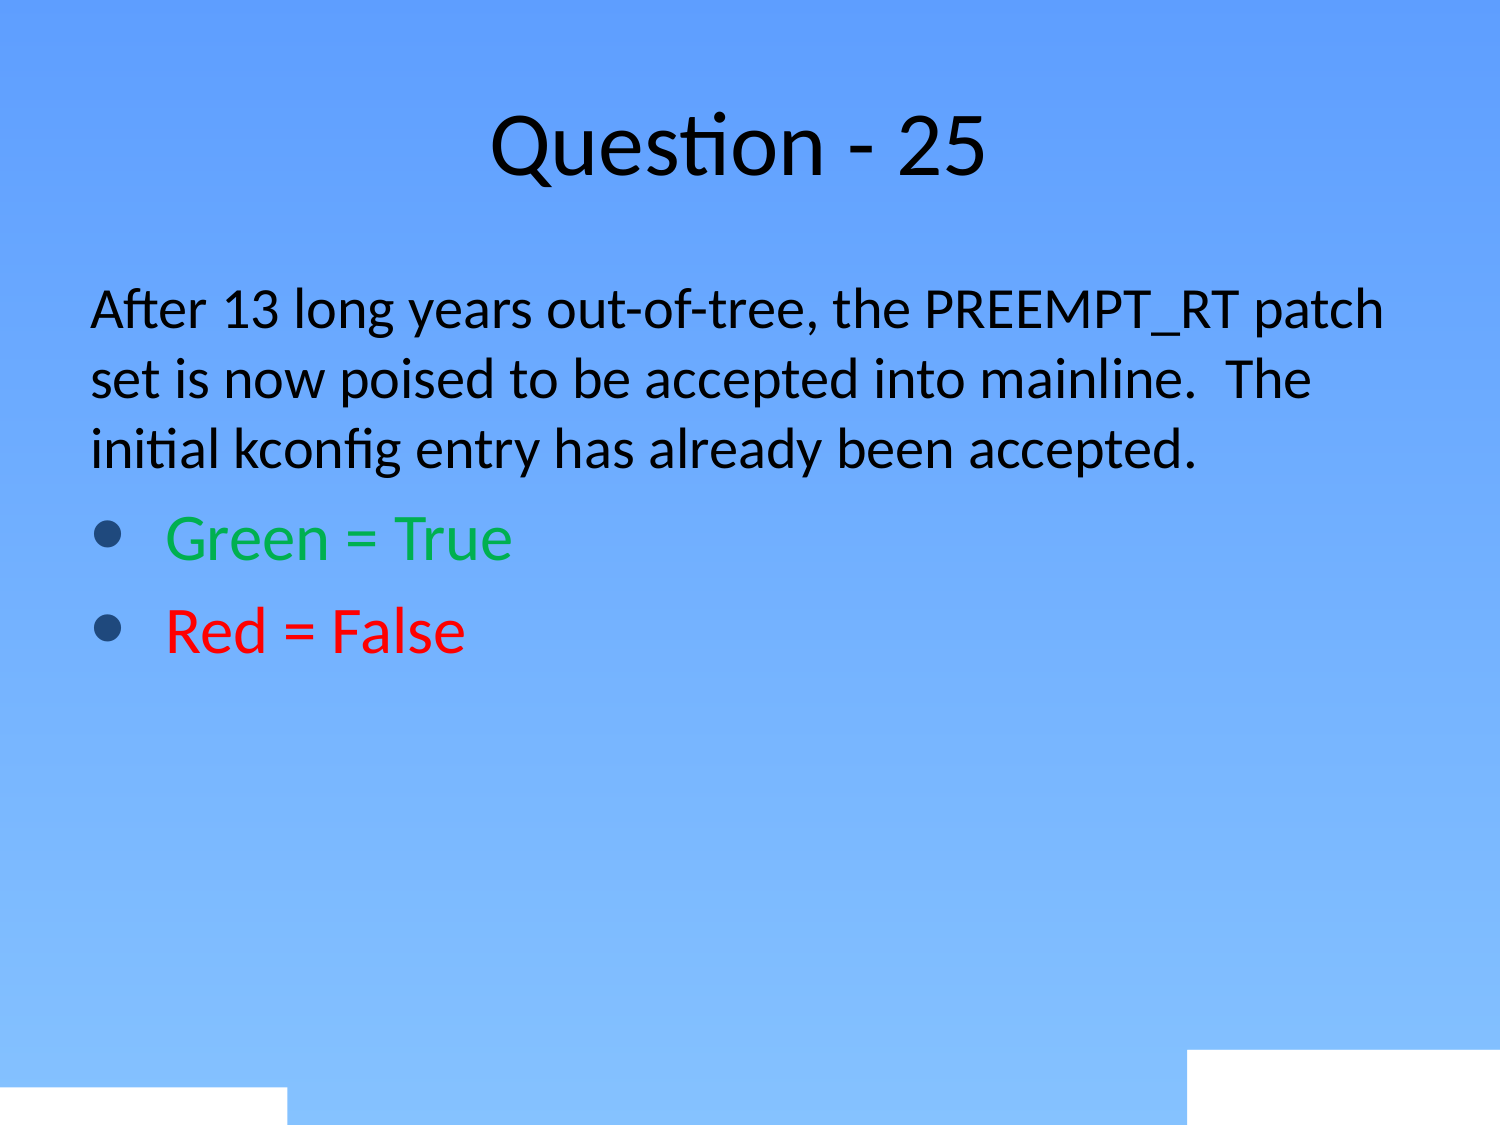

# Question - 25
After 13 long years out-of-tree, the PREEMPT_RT patch set is now poised to be accepted into mainline.  The initial kconfig entry has already been accepted.
Green = True
Red = False